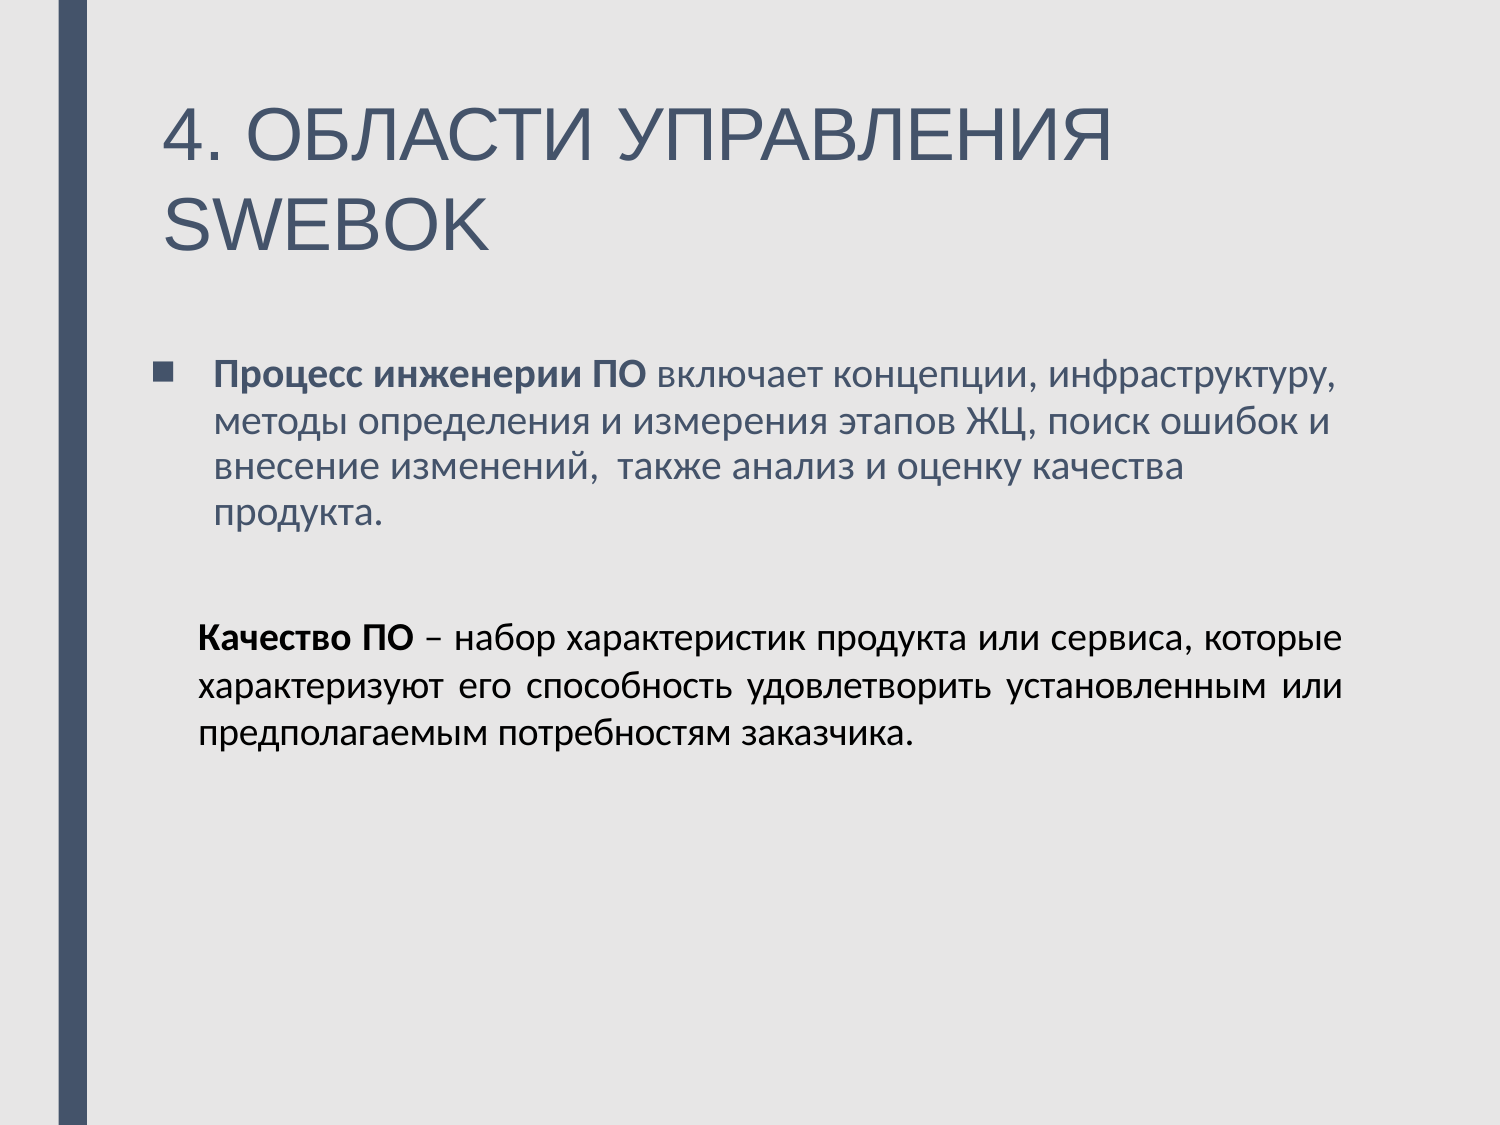

# 4. ОБЛАСТИ УПРАВЛЕНИЯ SWEBOK
Процесс инженерии ПО включает концепции, инфраструктуру, методы определения и измерения этапов ЖЦ, поиск ошибок и
внесение изменений, также анализ и оценку качества продукта.

Качество ПО – набор характеристик продукта или сервиса, которые характеризуют его способность удовлетворить установленным или предполагаемым потребностям заказчика.